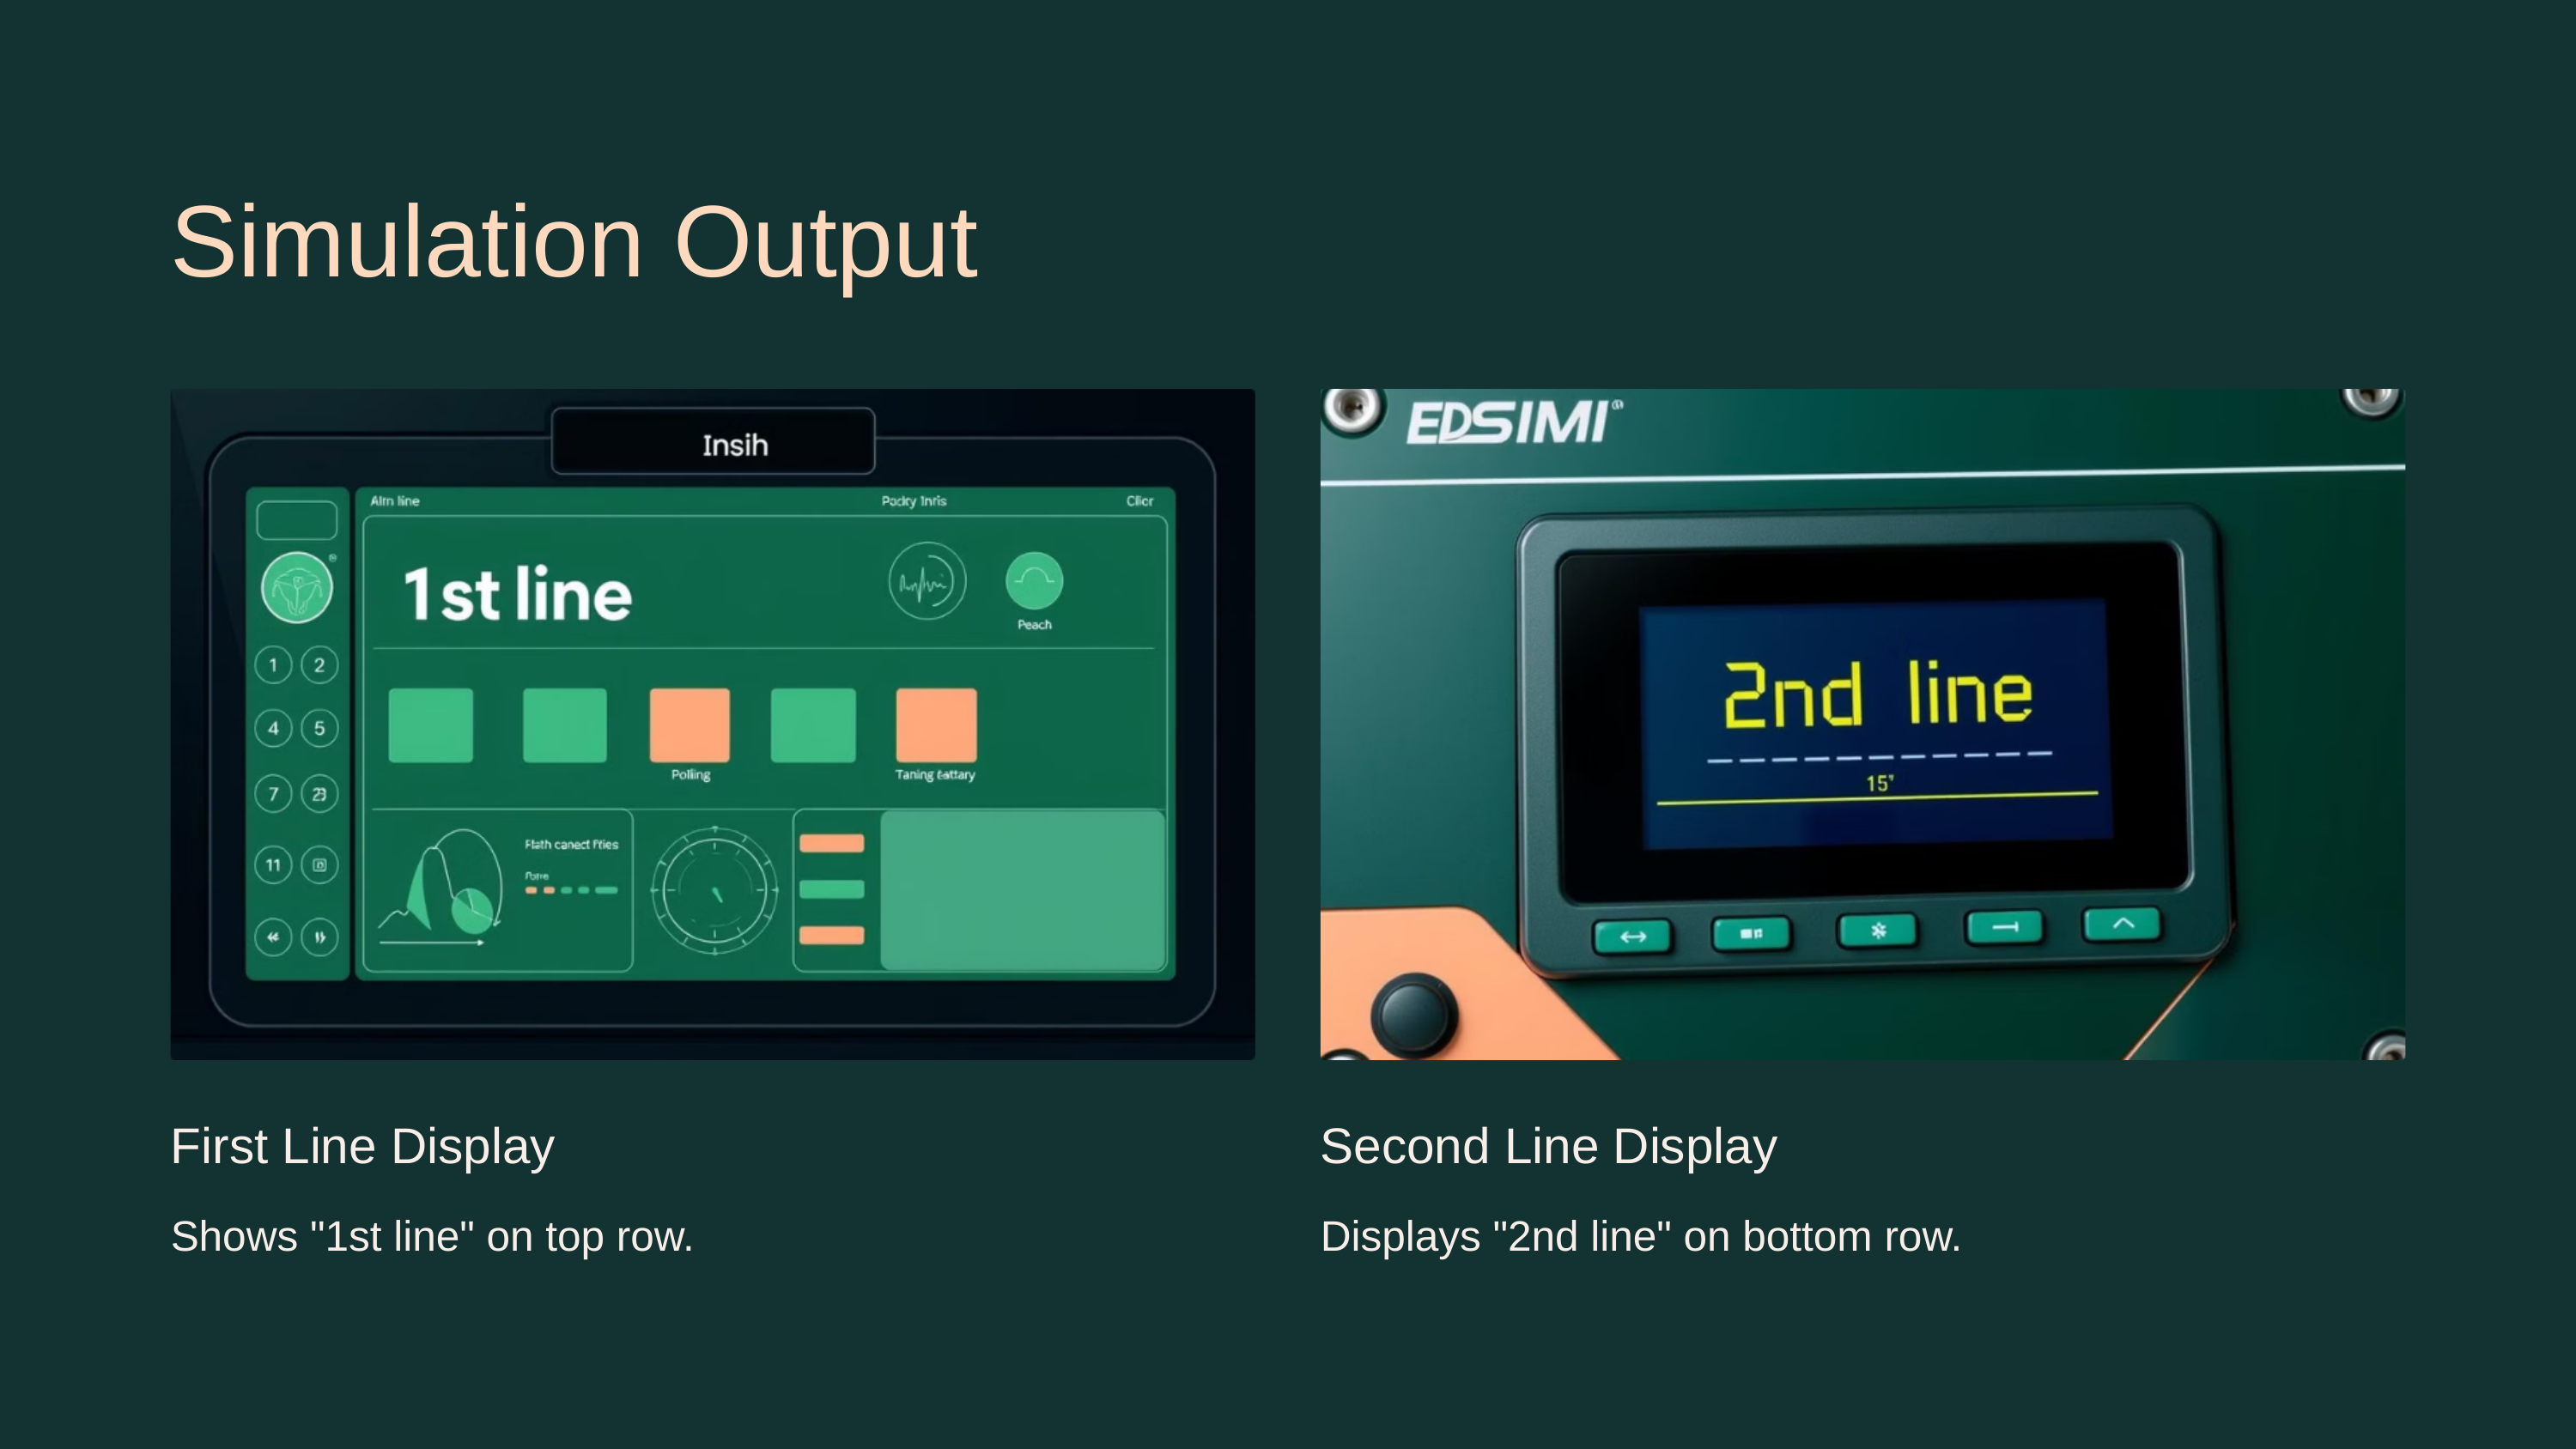

Simulation Output

First Line Display
Second Line Display
Shows "1st line" on top row.
Displays "2nd line" on bottom row.